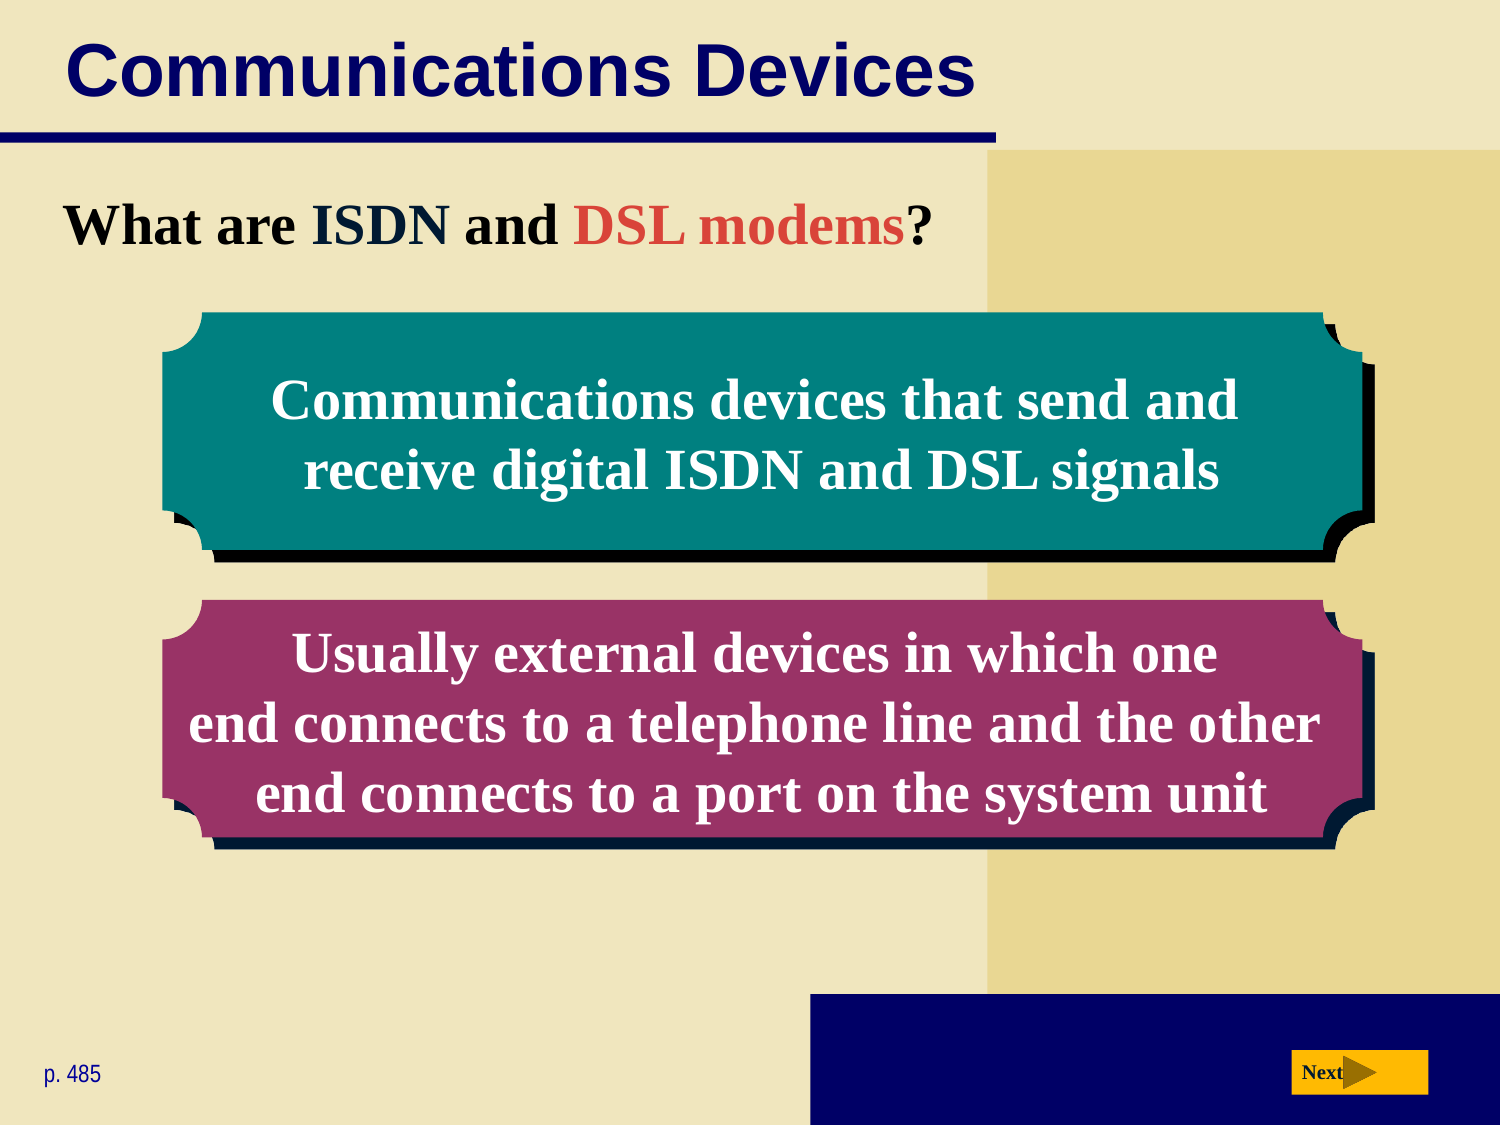

# Communications Devices
What are ISDN and DSL modems?
Communications devices that send and
receive digital ISDN and DSL signals
Usually external devices in which one
end connects to a telephone line and the other
end connects to a port on the system unit
p. 485

Next